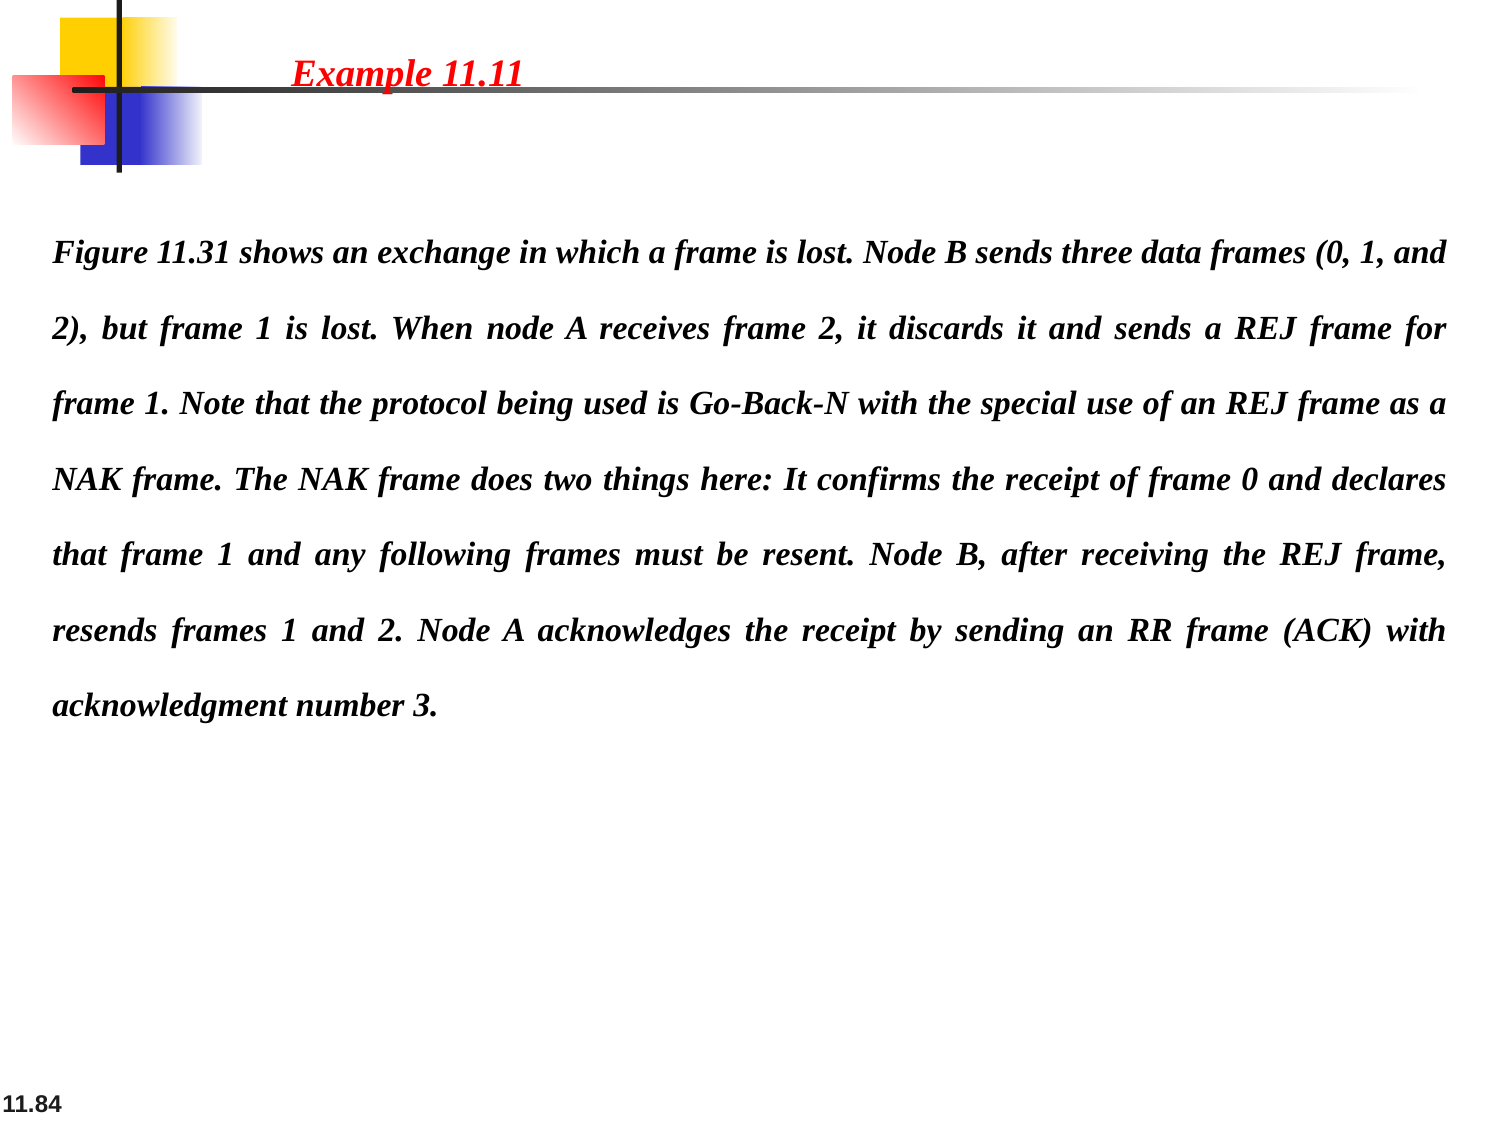

Example 11.11

Figure 11.31 shows an exchange in which a frame is lost. Node B sends three data frames (0, 1, and 2), but frame 1 is lost. When node A receives frame 2, it discards it and sends a REJ frame for frame 1. Note that the protocol being used is Go-Back-N with the special use of an REJ frame as a NAK frame. The NAK frame does two things here: It confirms the receipt of frame 0 and declares that frame 1 and any following frames must be resent. Node B, after receiving the REJ frame, resends frames 1 and 2. Node A acknowledges the receipt by sending an RR frame (ACK) with acknowledgment number 3.
11.84